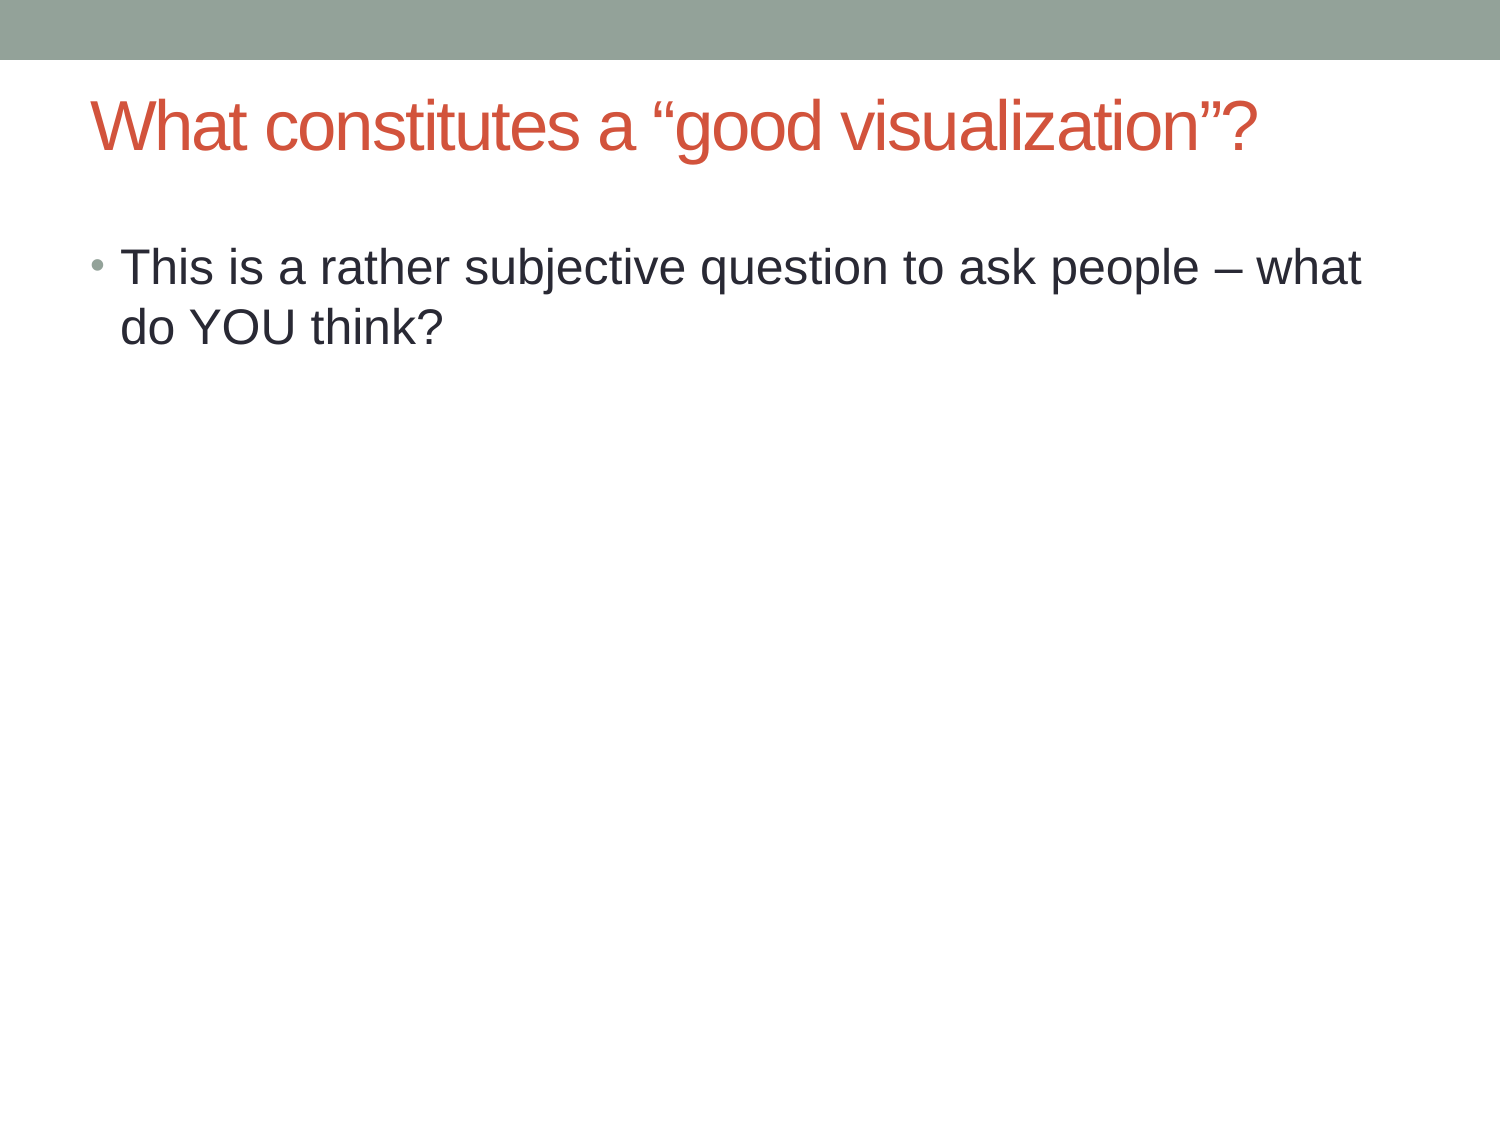

# What constitutes a “good visualization”?
This is a rather subjective question to ask people – what do YOU think?